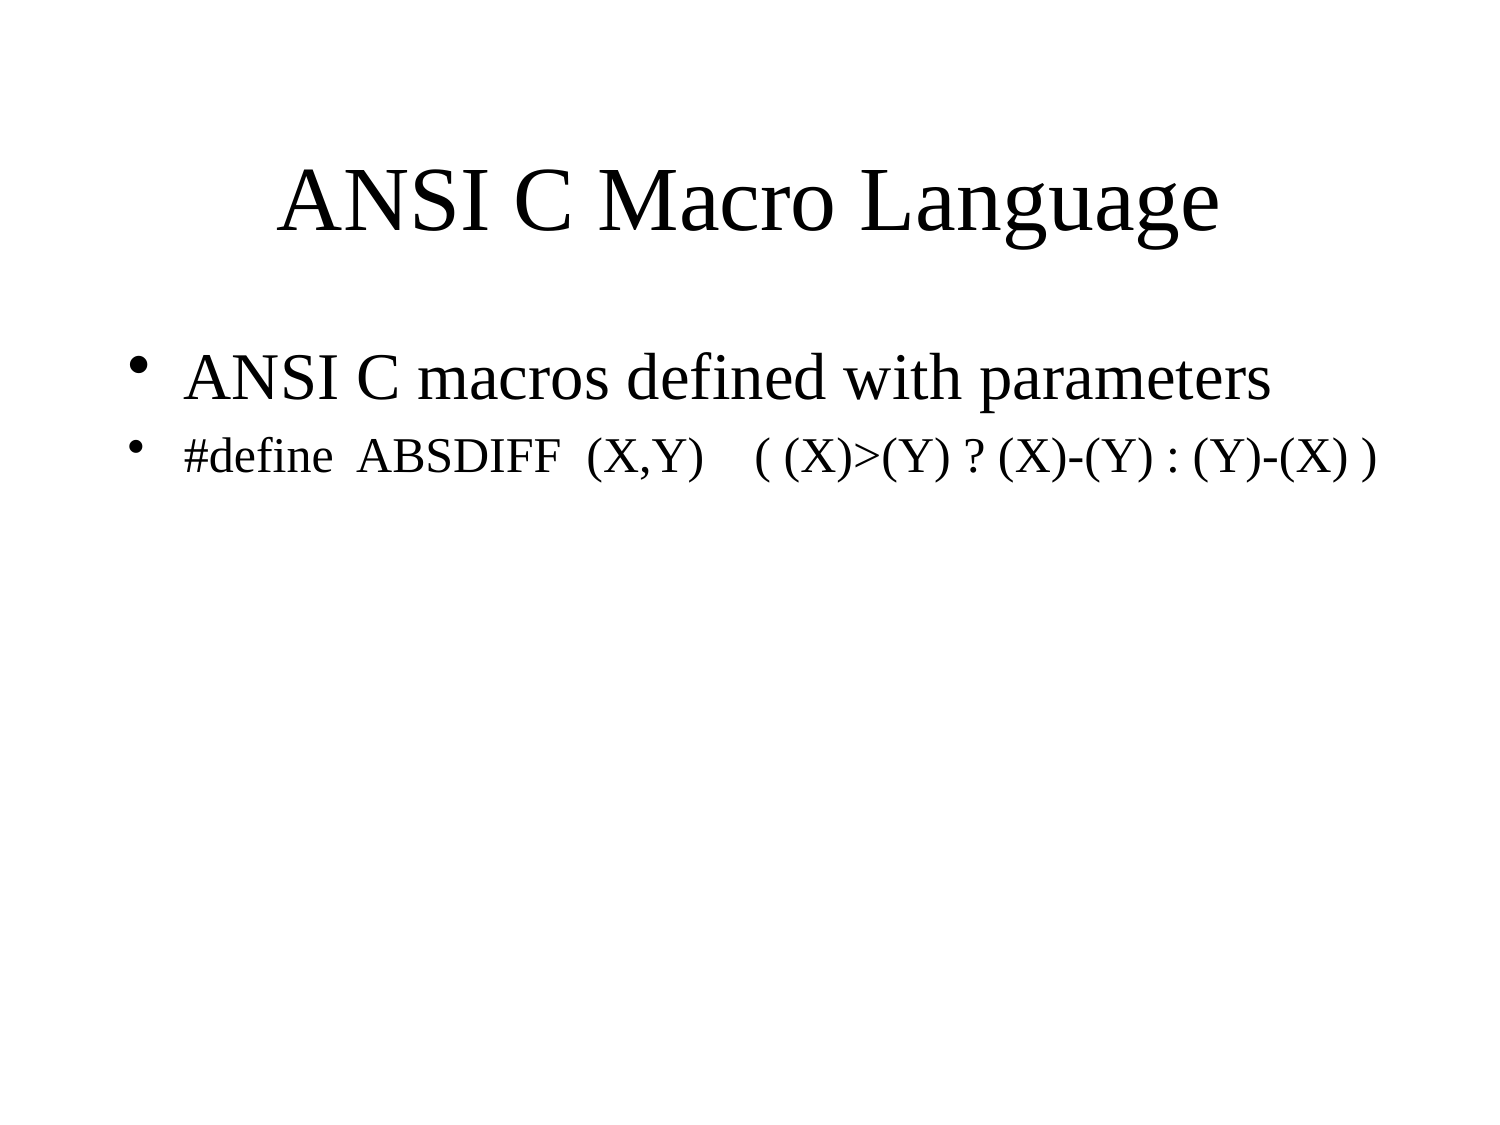

# ANSI C Macro Language
ANSI C macros defined with parameters
#define  ABSDIFF  (X,Y)    ( (X)>(Y) ? (X)-(Y) : (Y)-(X) )